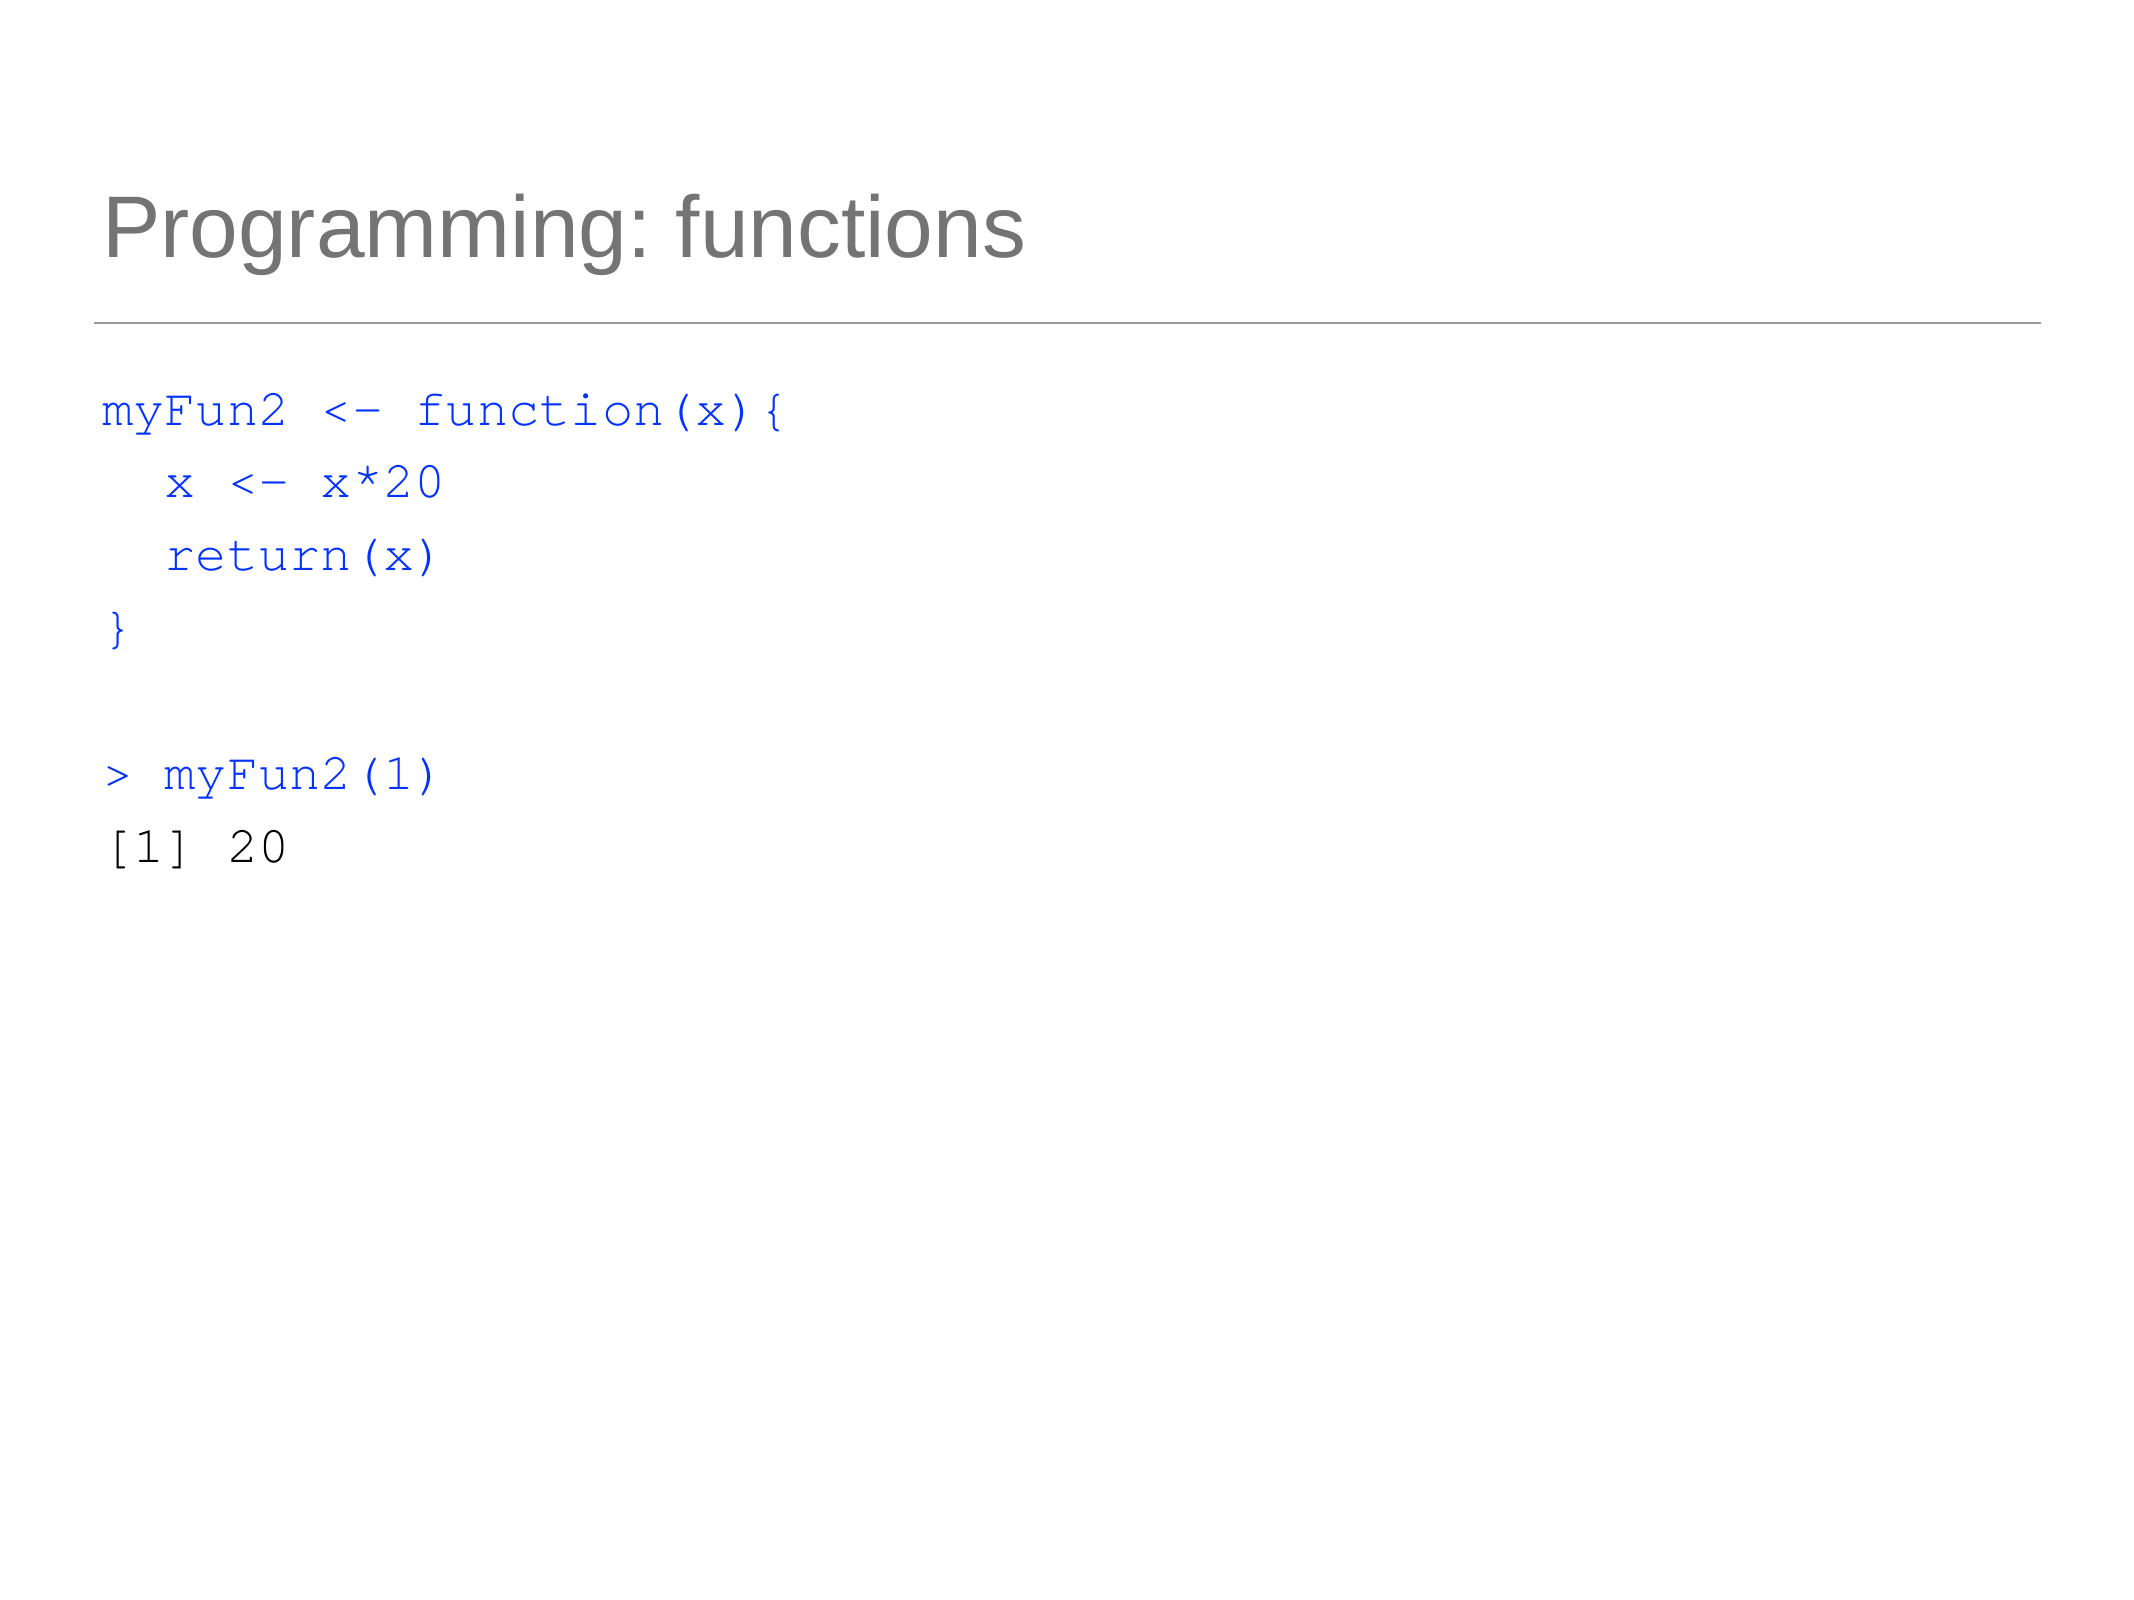

# Programming: functions
myFun2 <- function(x){
  x <- x*20
  return(x)
}

> myFun2(1)
[1] 20